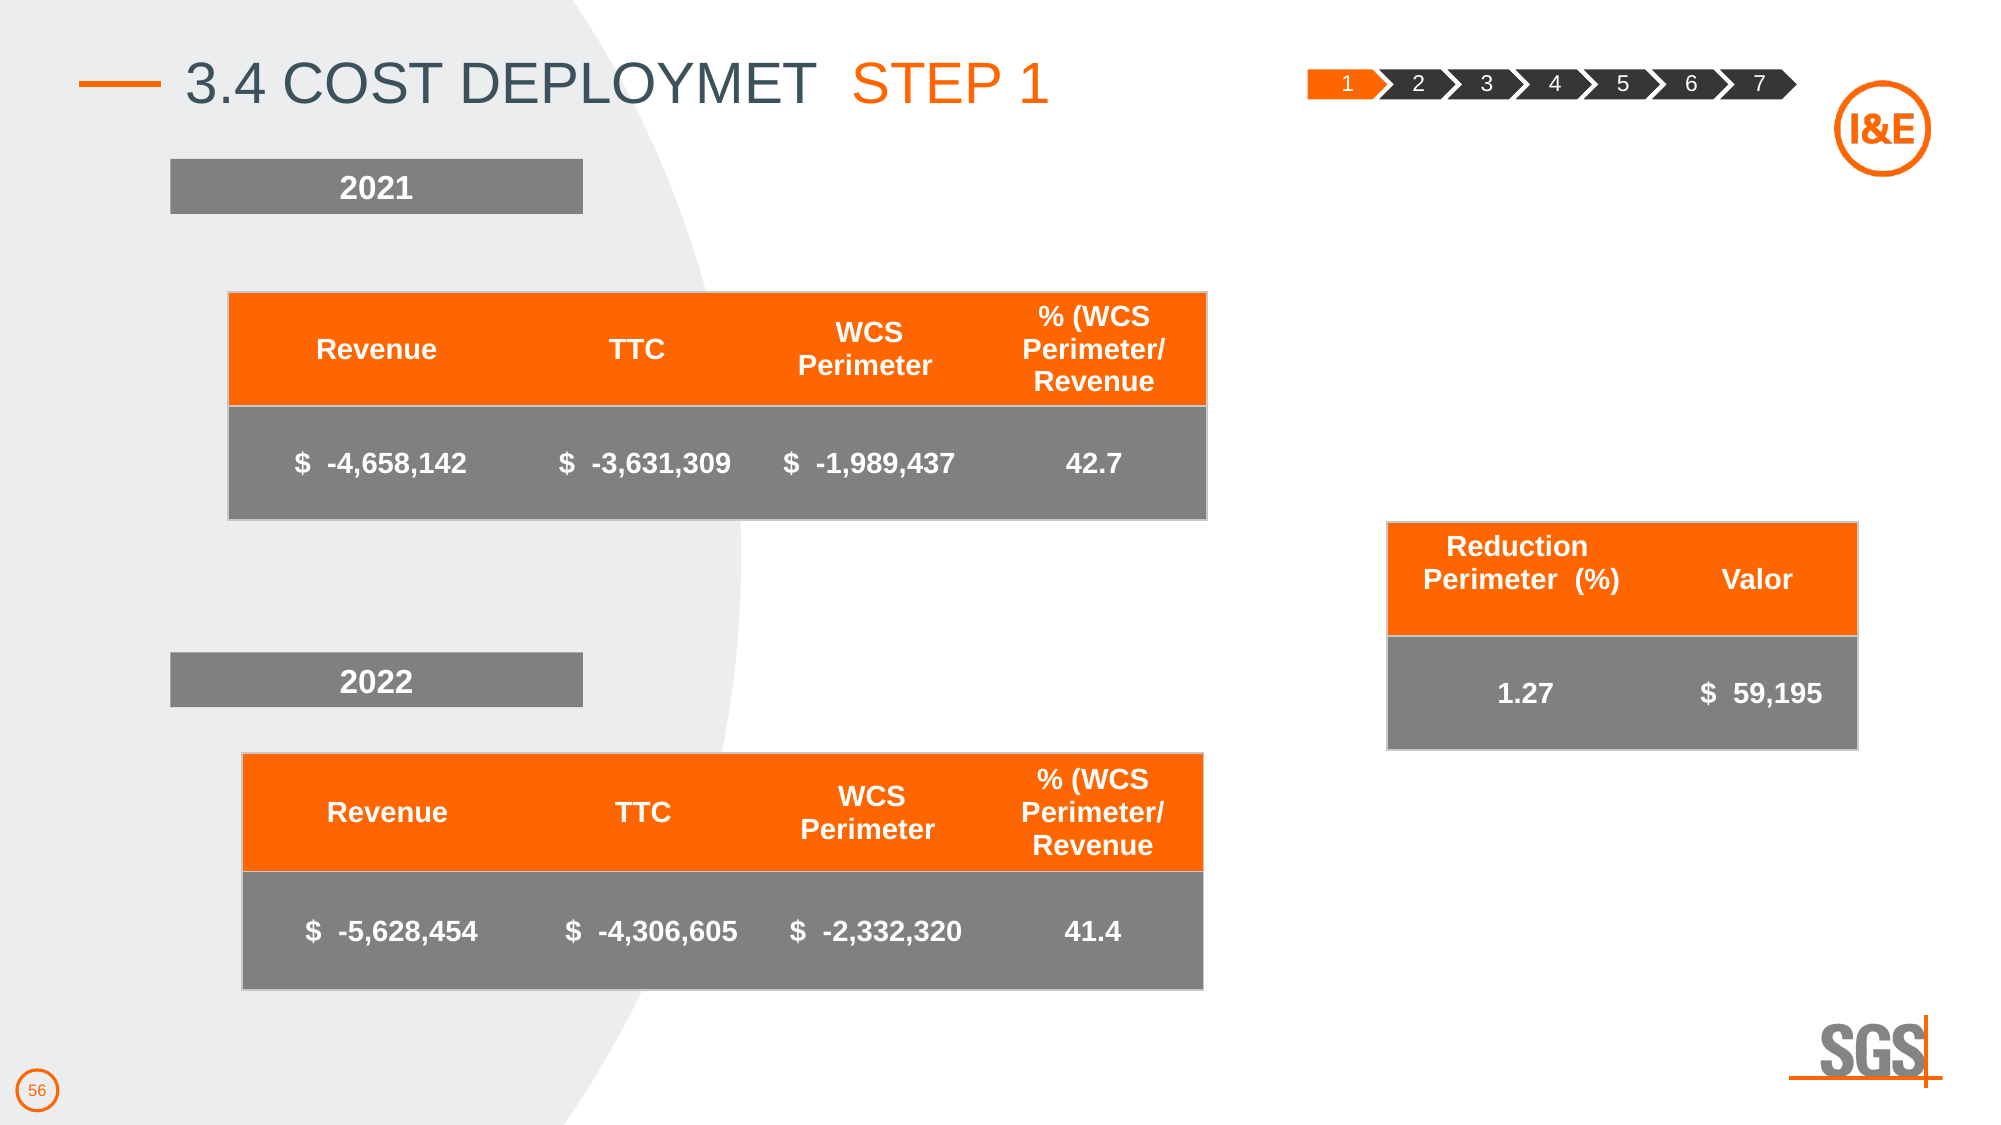

1
2
3
4
5
6
7
3.4 COST DEPLOYMET  STEP 1
2021
| Revenue | TTC | WCS  Perimeter | % (WCS Perimeter/ Revenue |
| --- | --- | --- | --- |
| $  -4,658,142 | $  -3,631,309 | $  -1,989,437 | 42.7 |
USD 2,203 K
| Reduction  Perimeter  (%) | Valor |
| --- | --- |
| 1.27 | $  59,195 |
(66%)
2022
| Revenue | TTC | WCS  Perimeter | % (WCS Perimeter/ Revenue |
| --- | --- | --- | --- |
| $  -5,628,454 | $  -4,306,605 | $  -2,332,320 | 41.4 |